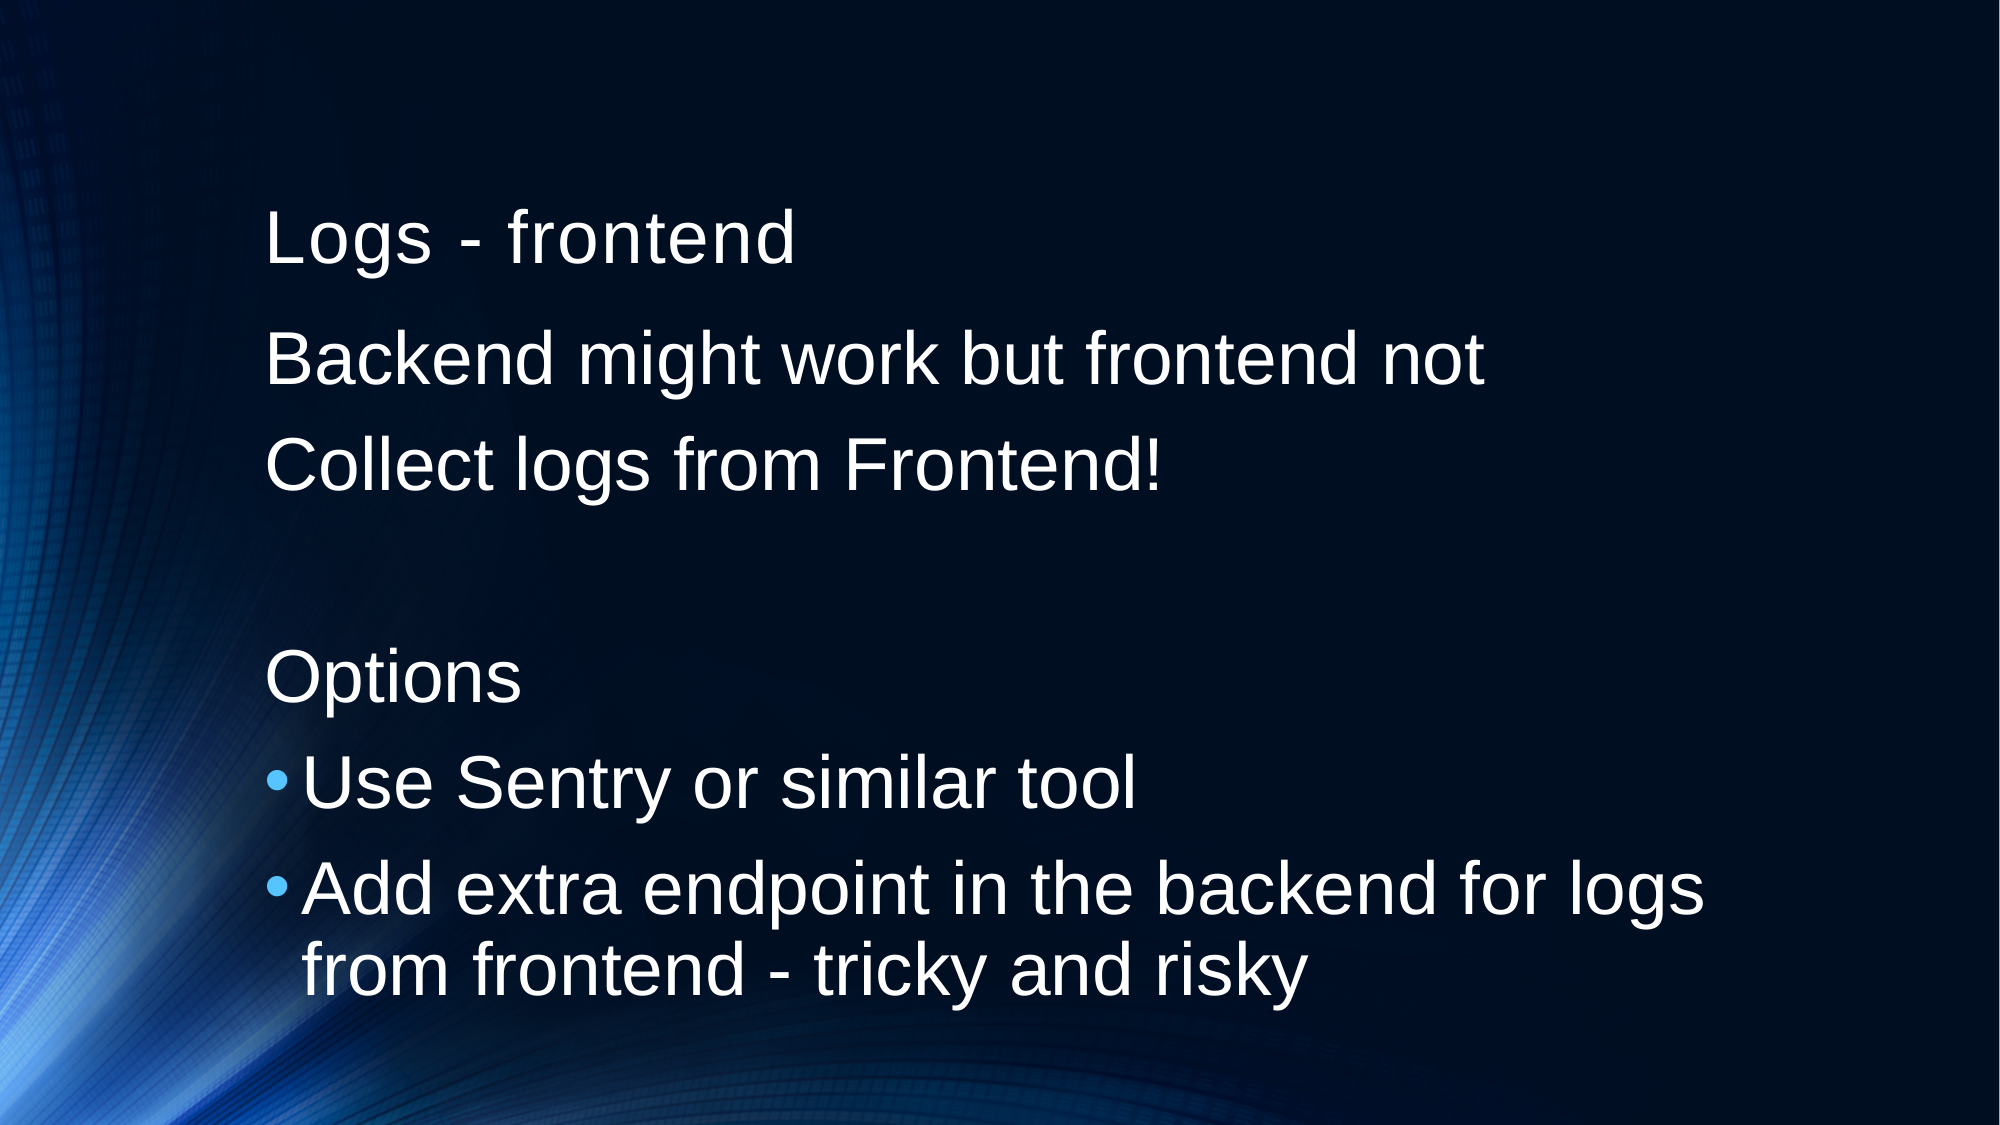

# Logs - frontend
Backend might work but frontend not
Collect logs from Frontend!

Options
Use Sentry or similar tool
Add extra endpoint in the backend for logs from frontend - tricky and risky